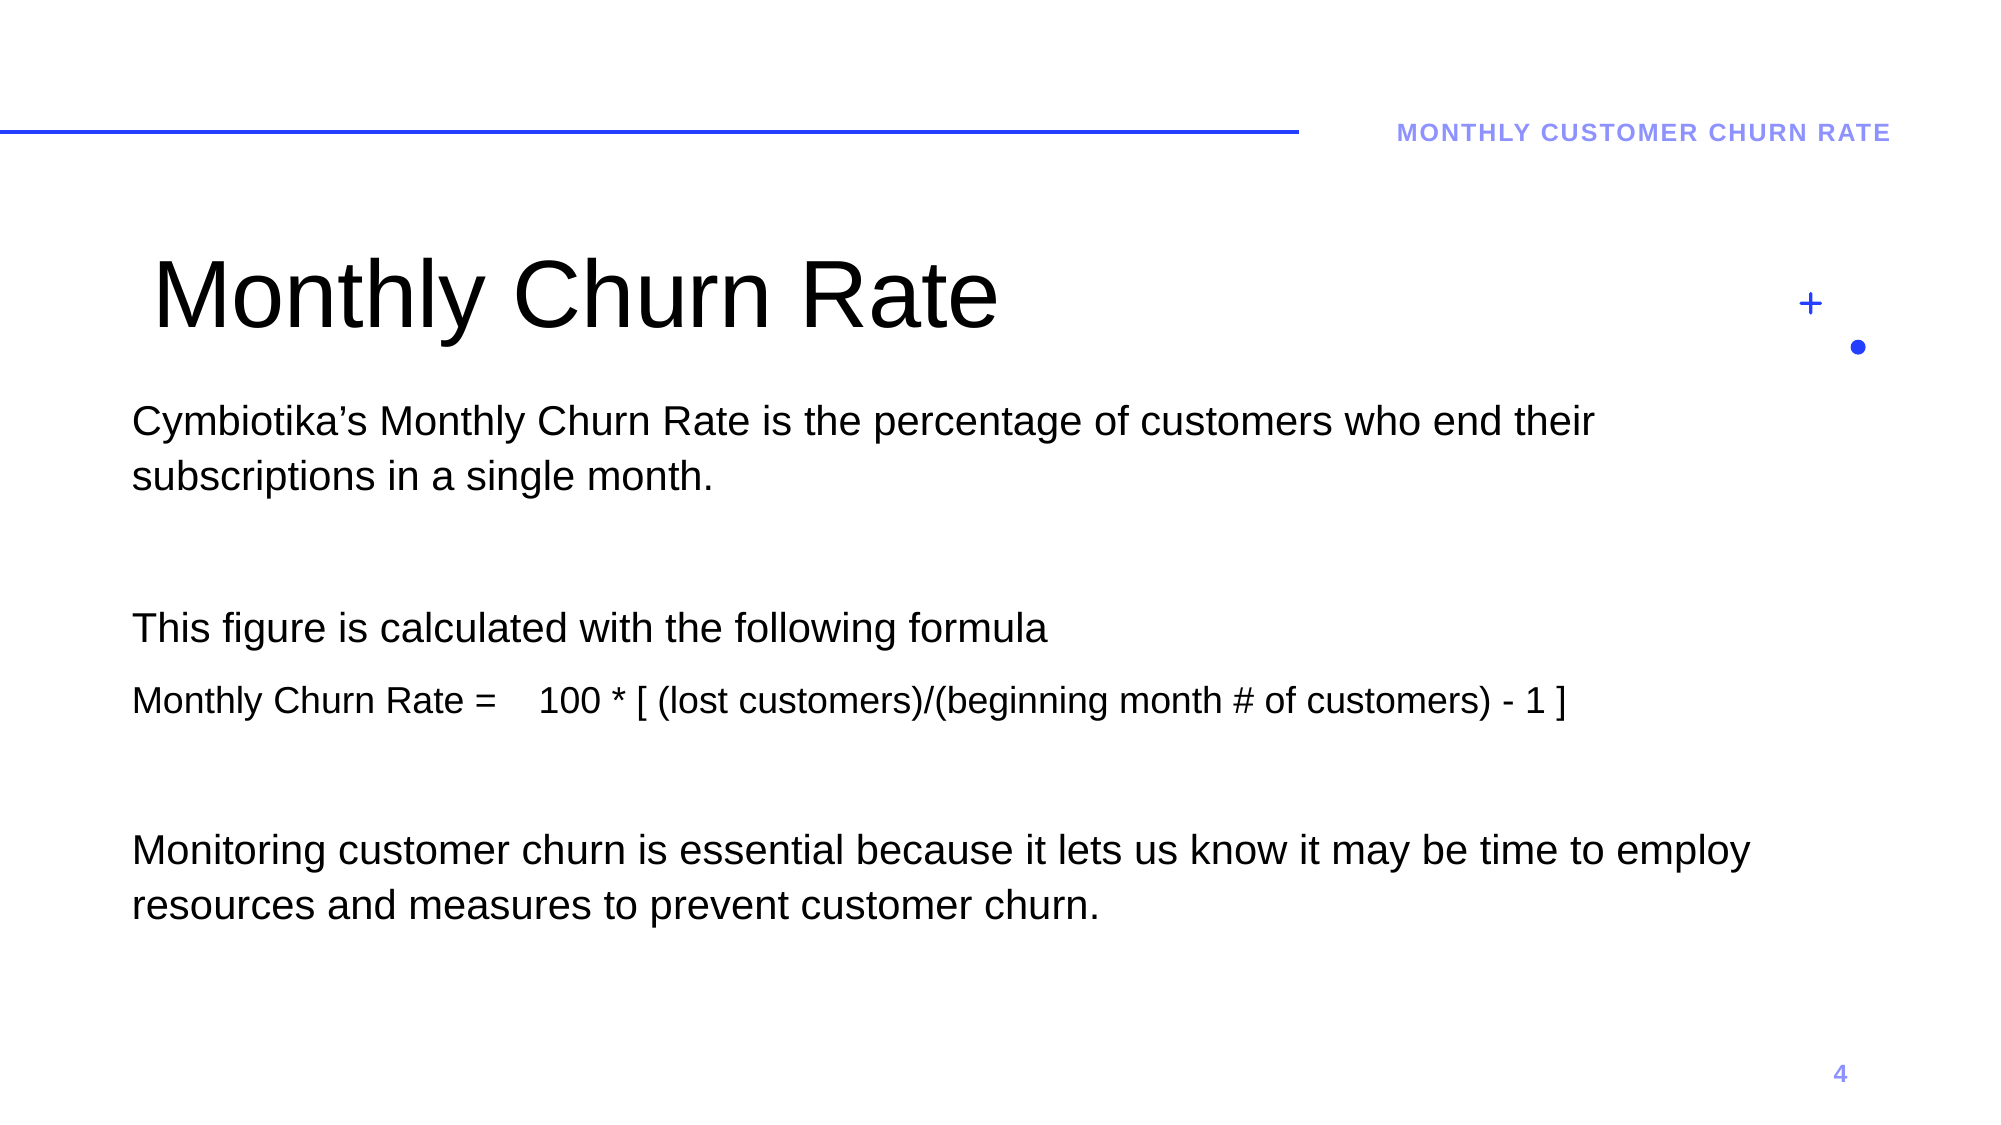

Monthly Customer Churn Rate
# Monthly Churn Rate
Cymbiotika’s Monthly Churn Rate is the percentage of customers who end their subscriptions in a single month.

This figure is calculated with the following formula
Monthly Churn Rate =    100 * [ (lost customers)/(beginning month # of customers) - 1 ]

Monitoring customer churn is essential because it lets us know it may be time to employ resources and measures to prevent customer churn.
4